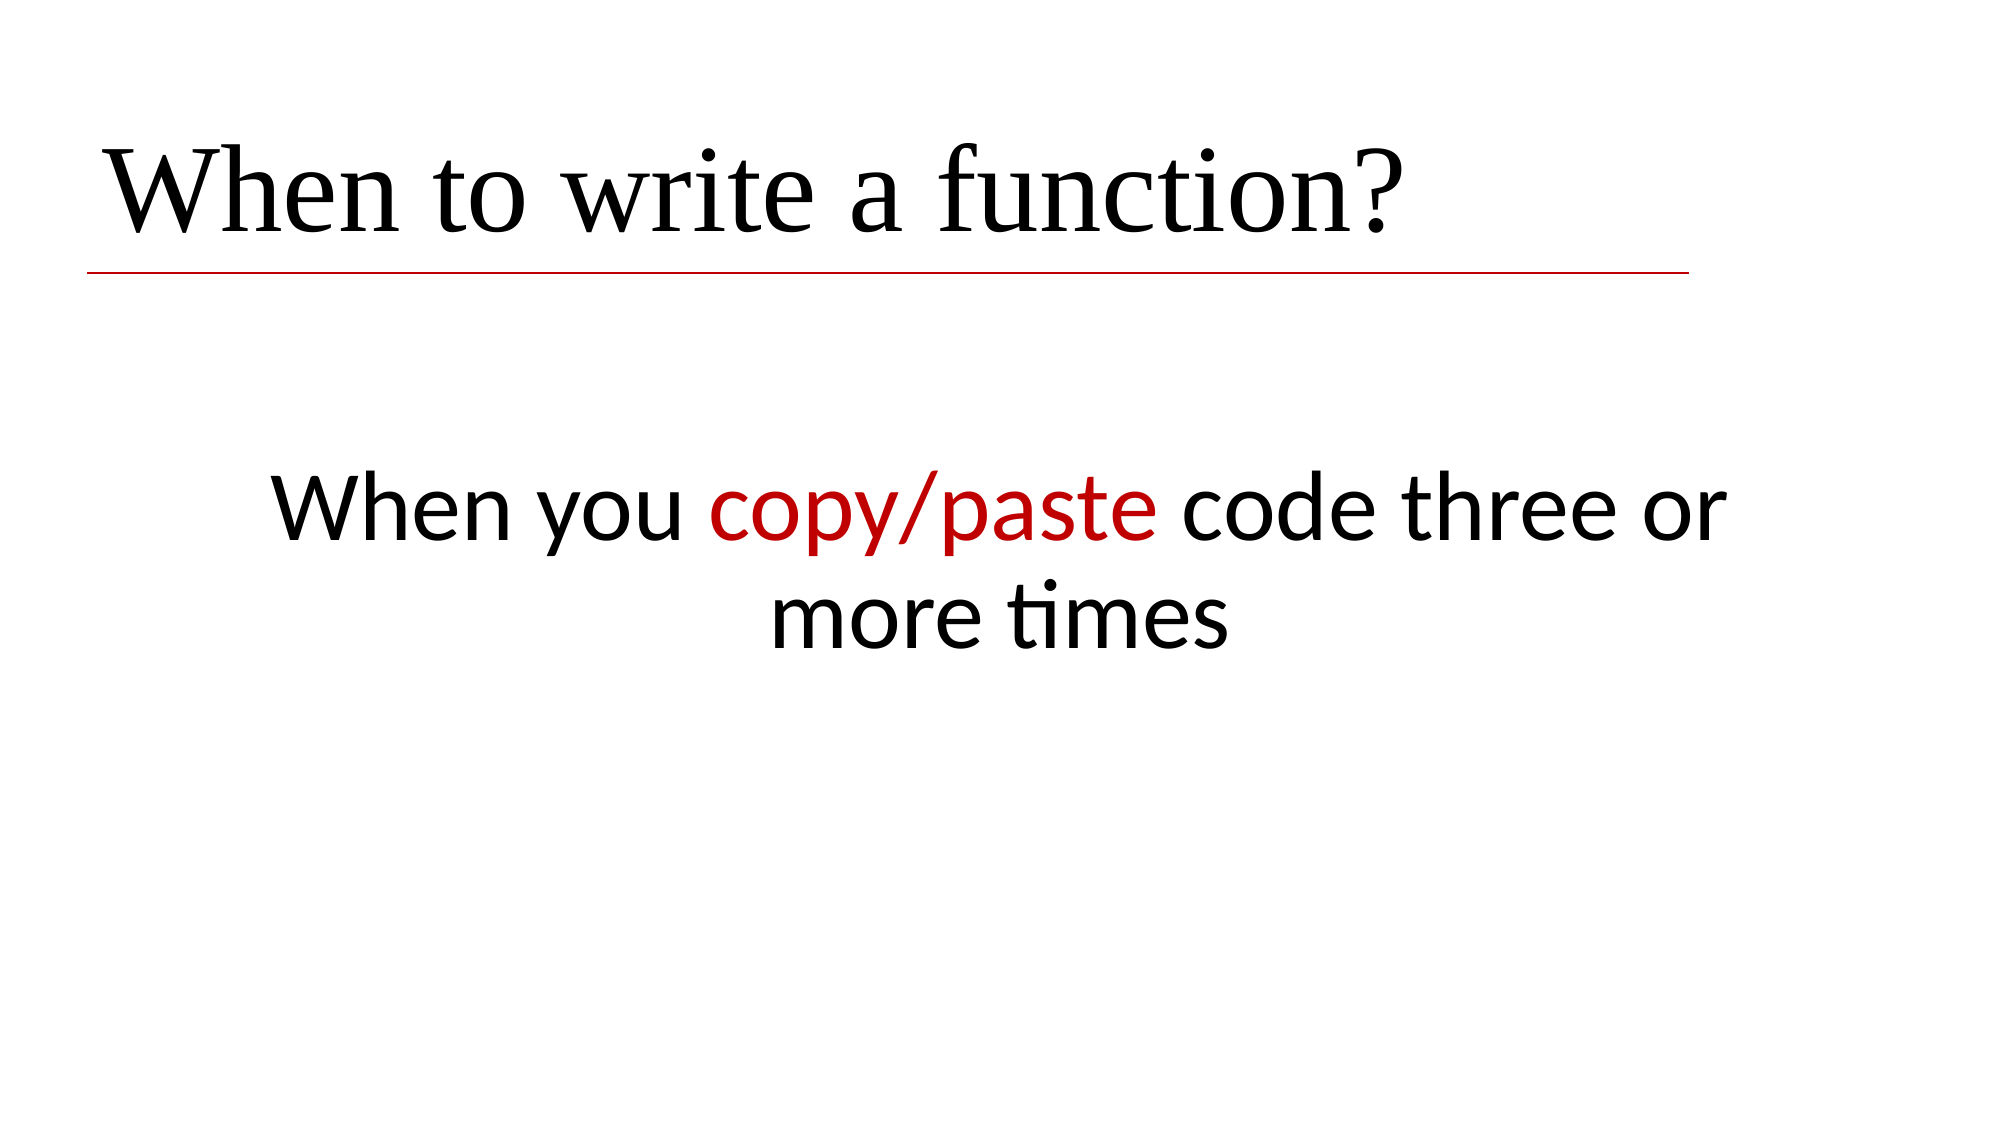

# When to write a function?
When you copy/paste code three or more times